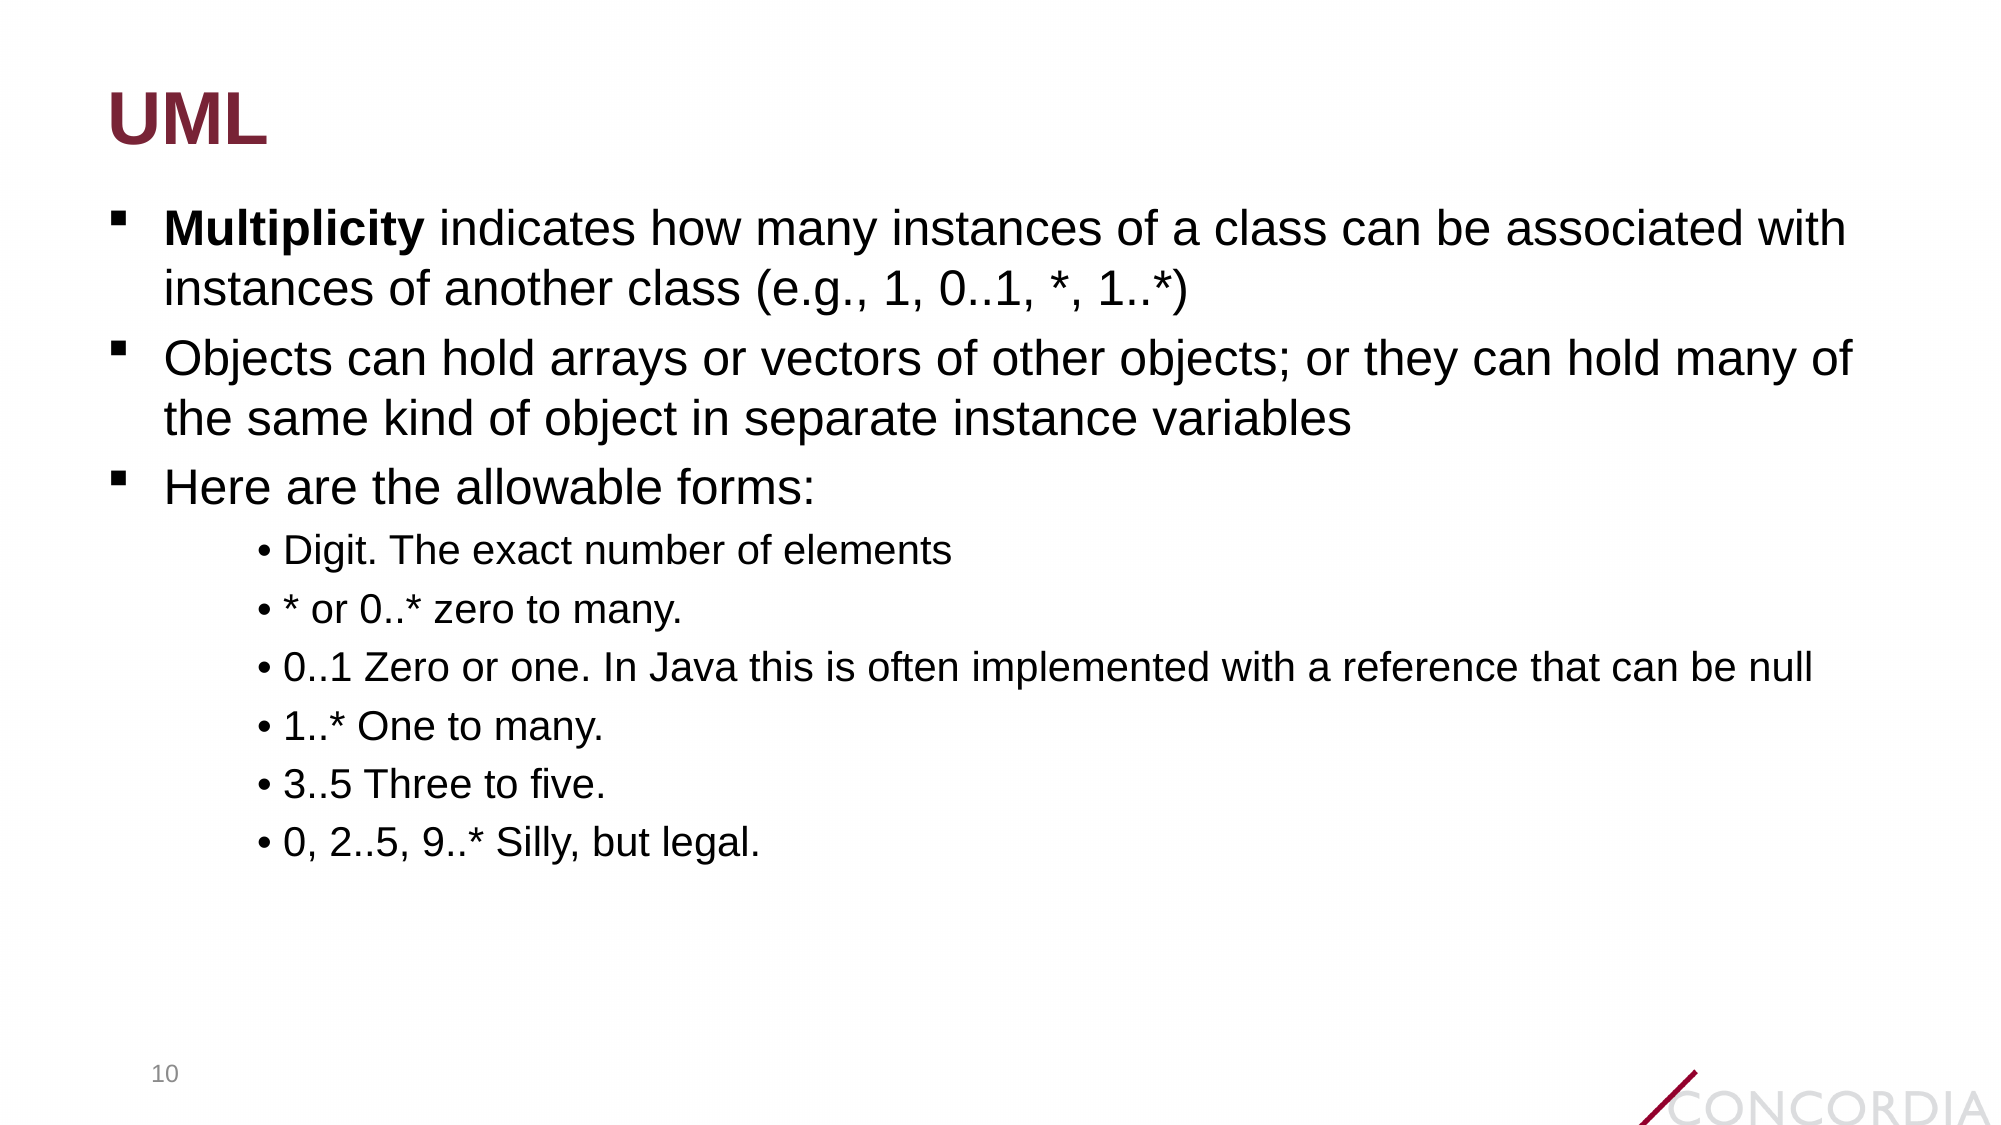

# UML
Multiplicity indicates how many instances of a class can be associated with instances of another class (e.g., 1, 0..1, *, 1..*)
Objects can hold arrays or vectors of other objects; or they can hold many of the same kind of object in separate instance variables
Here are the allowable forms:
	• Digit. The exact number of elements
	• * or 0..* zero to many.
	• 0..1 Zero or one. In Java this is often implemented with a reference that can be null
	• 1..* One to many.
	• 3..5 Three to five.
	• 0, 2..5, 9..* Silly, but legal.
10